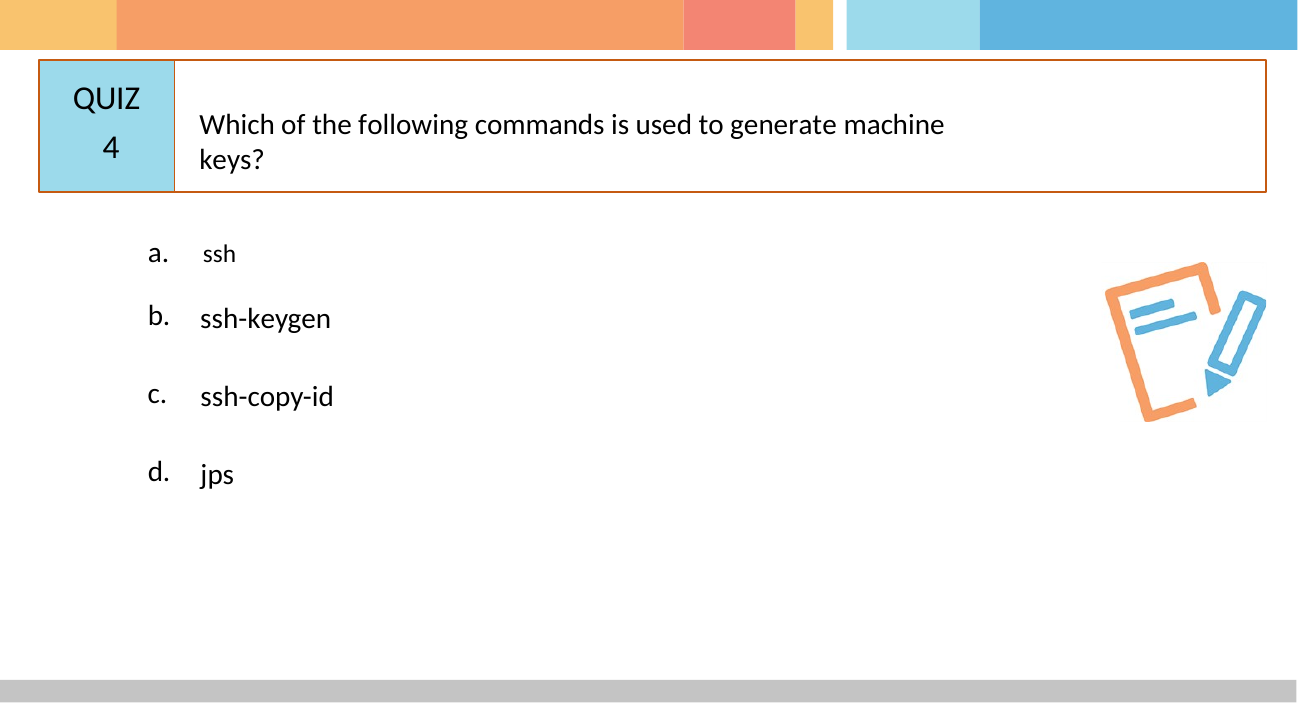

# QUIZ 4
Which of the following commands is used to generate machine keys?
a.	ssh

b.
ssh-keygen
c.
ssh-copy-id
d.
jps